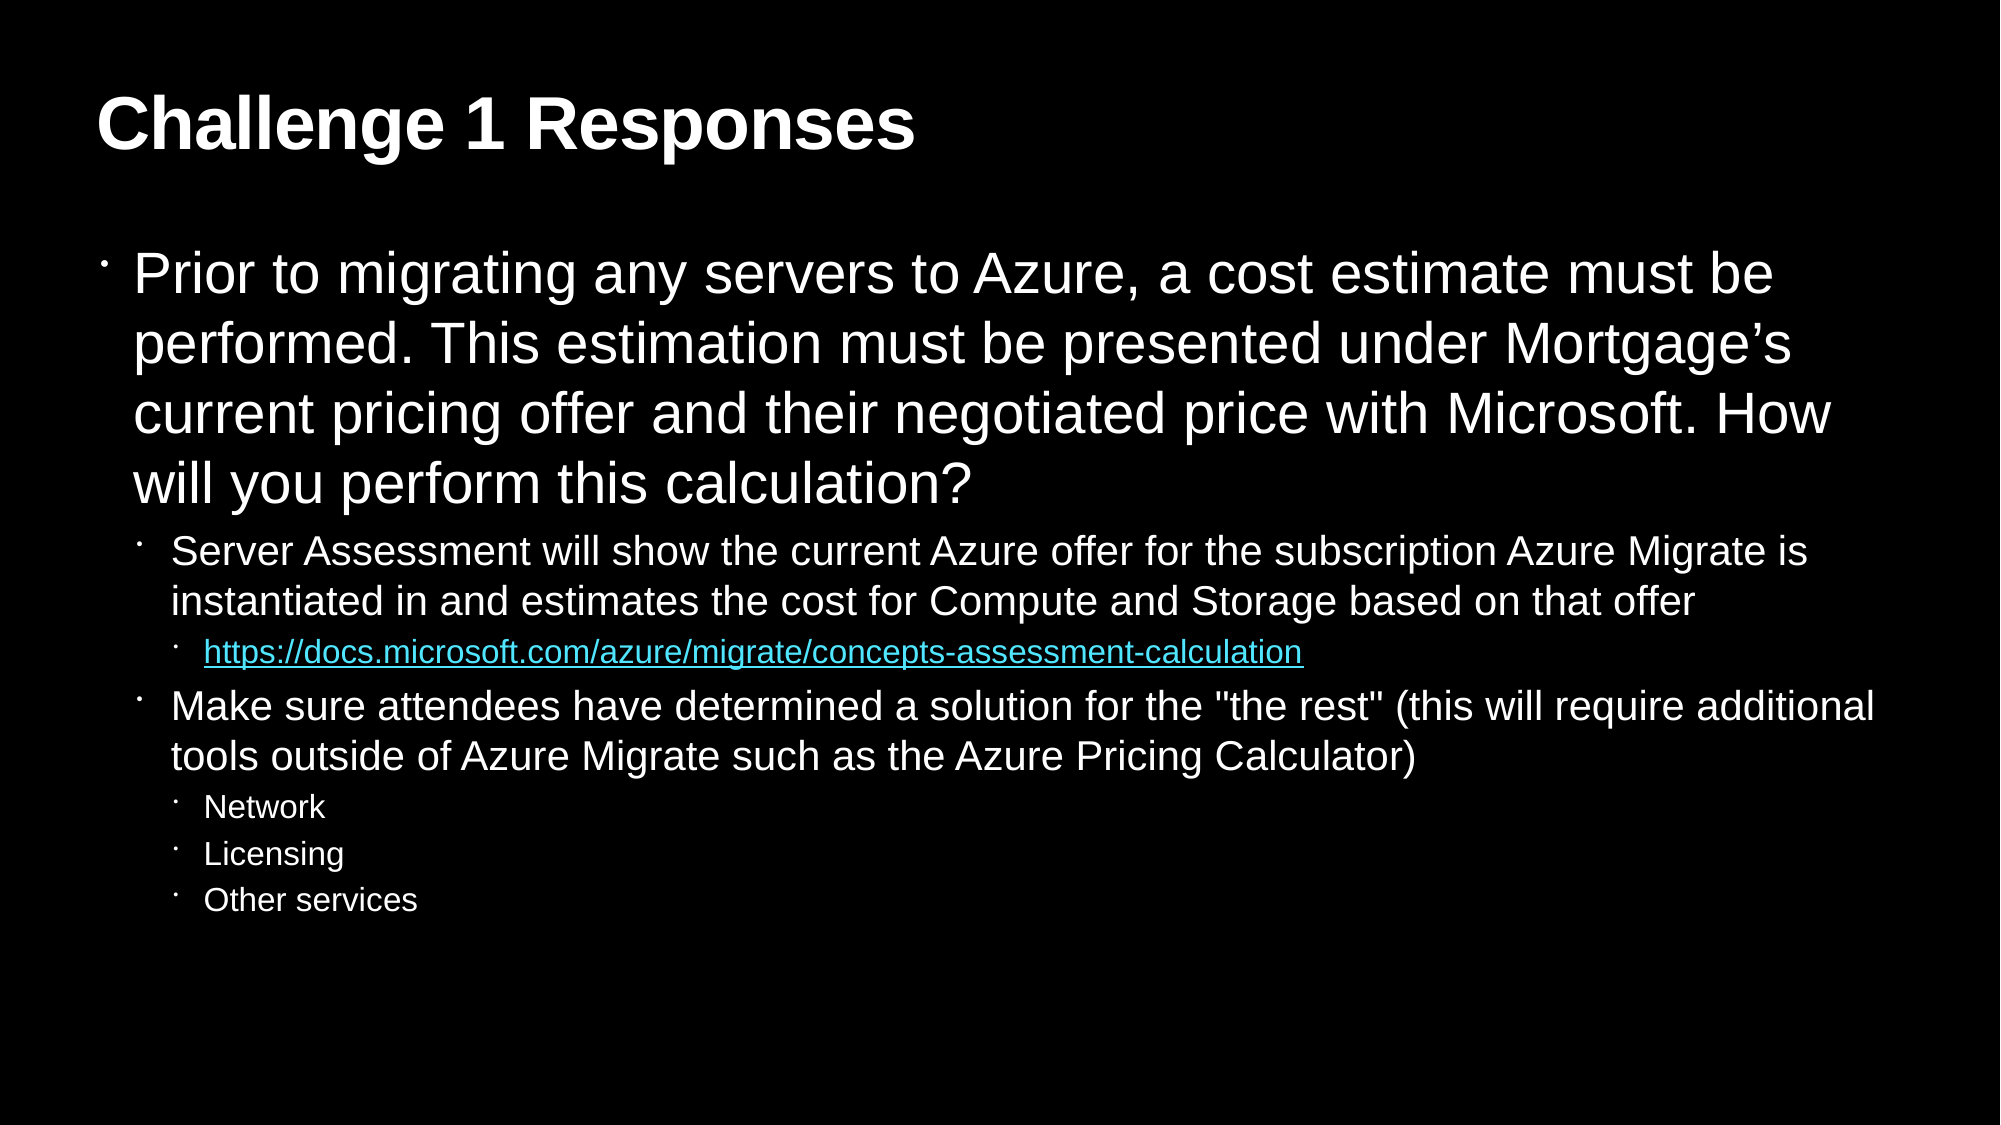

# Challenge 1 Responses
Prior to migrating any servers to Azure, a cost estimate must be performed. This estimation must be presented under Mortgage’s current pricing offer and their negotiated price with Microsoft. How will you perform this calculation?
Server Assessment will show the current Azure offer for the subscription Azure Migrate is instantiated in and estimates the cost for Compute and Storage based on that offer
https://docs.microsoft.com/azure/migrate/concepts-assessment-calculation
Make sure attendees have determined a solution for the "the rest" (this will require additional tools outside of Azure Migrate such as the Azure Pricing Calculator)
Network
Licensing
Other services